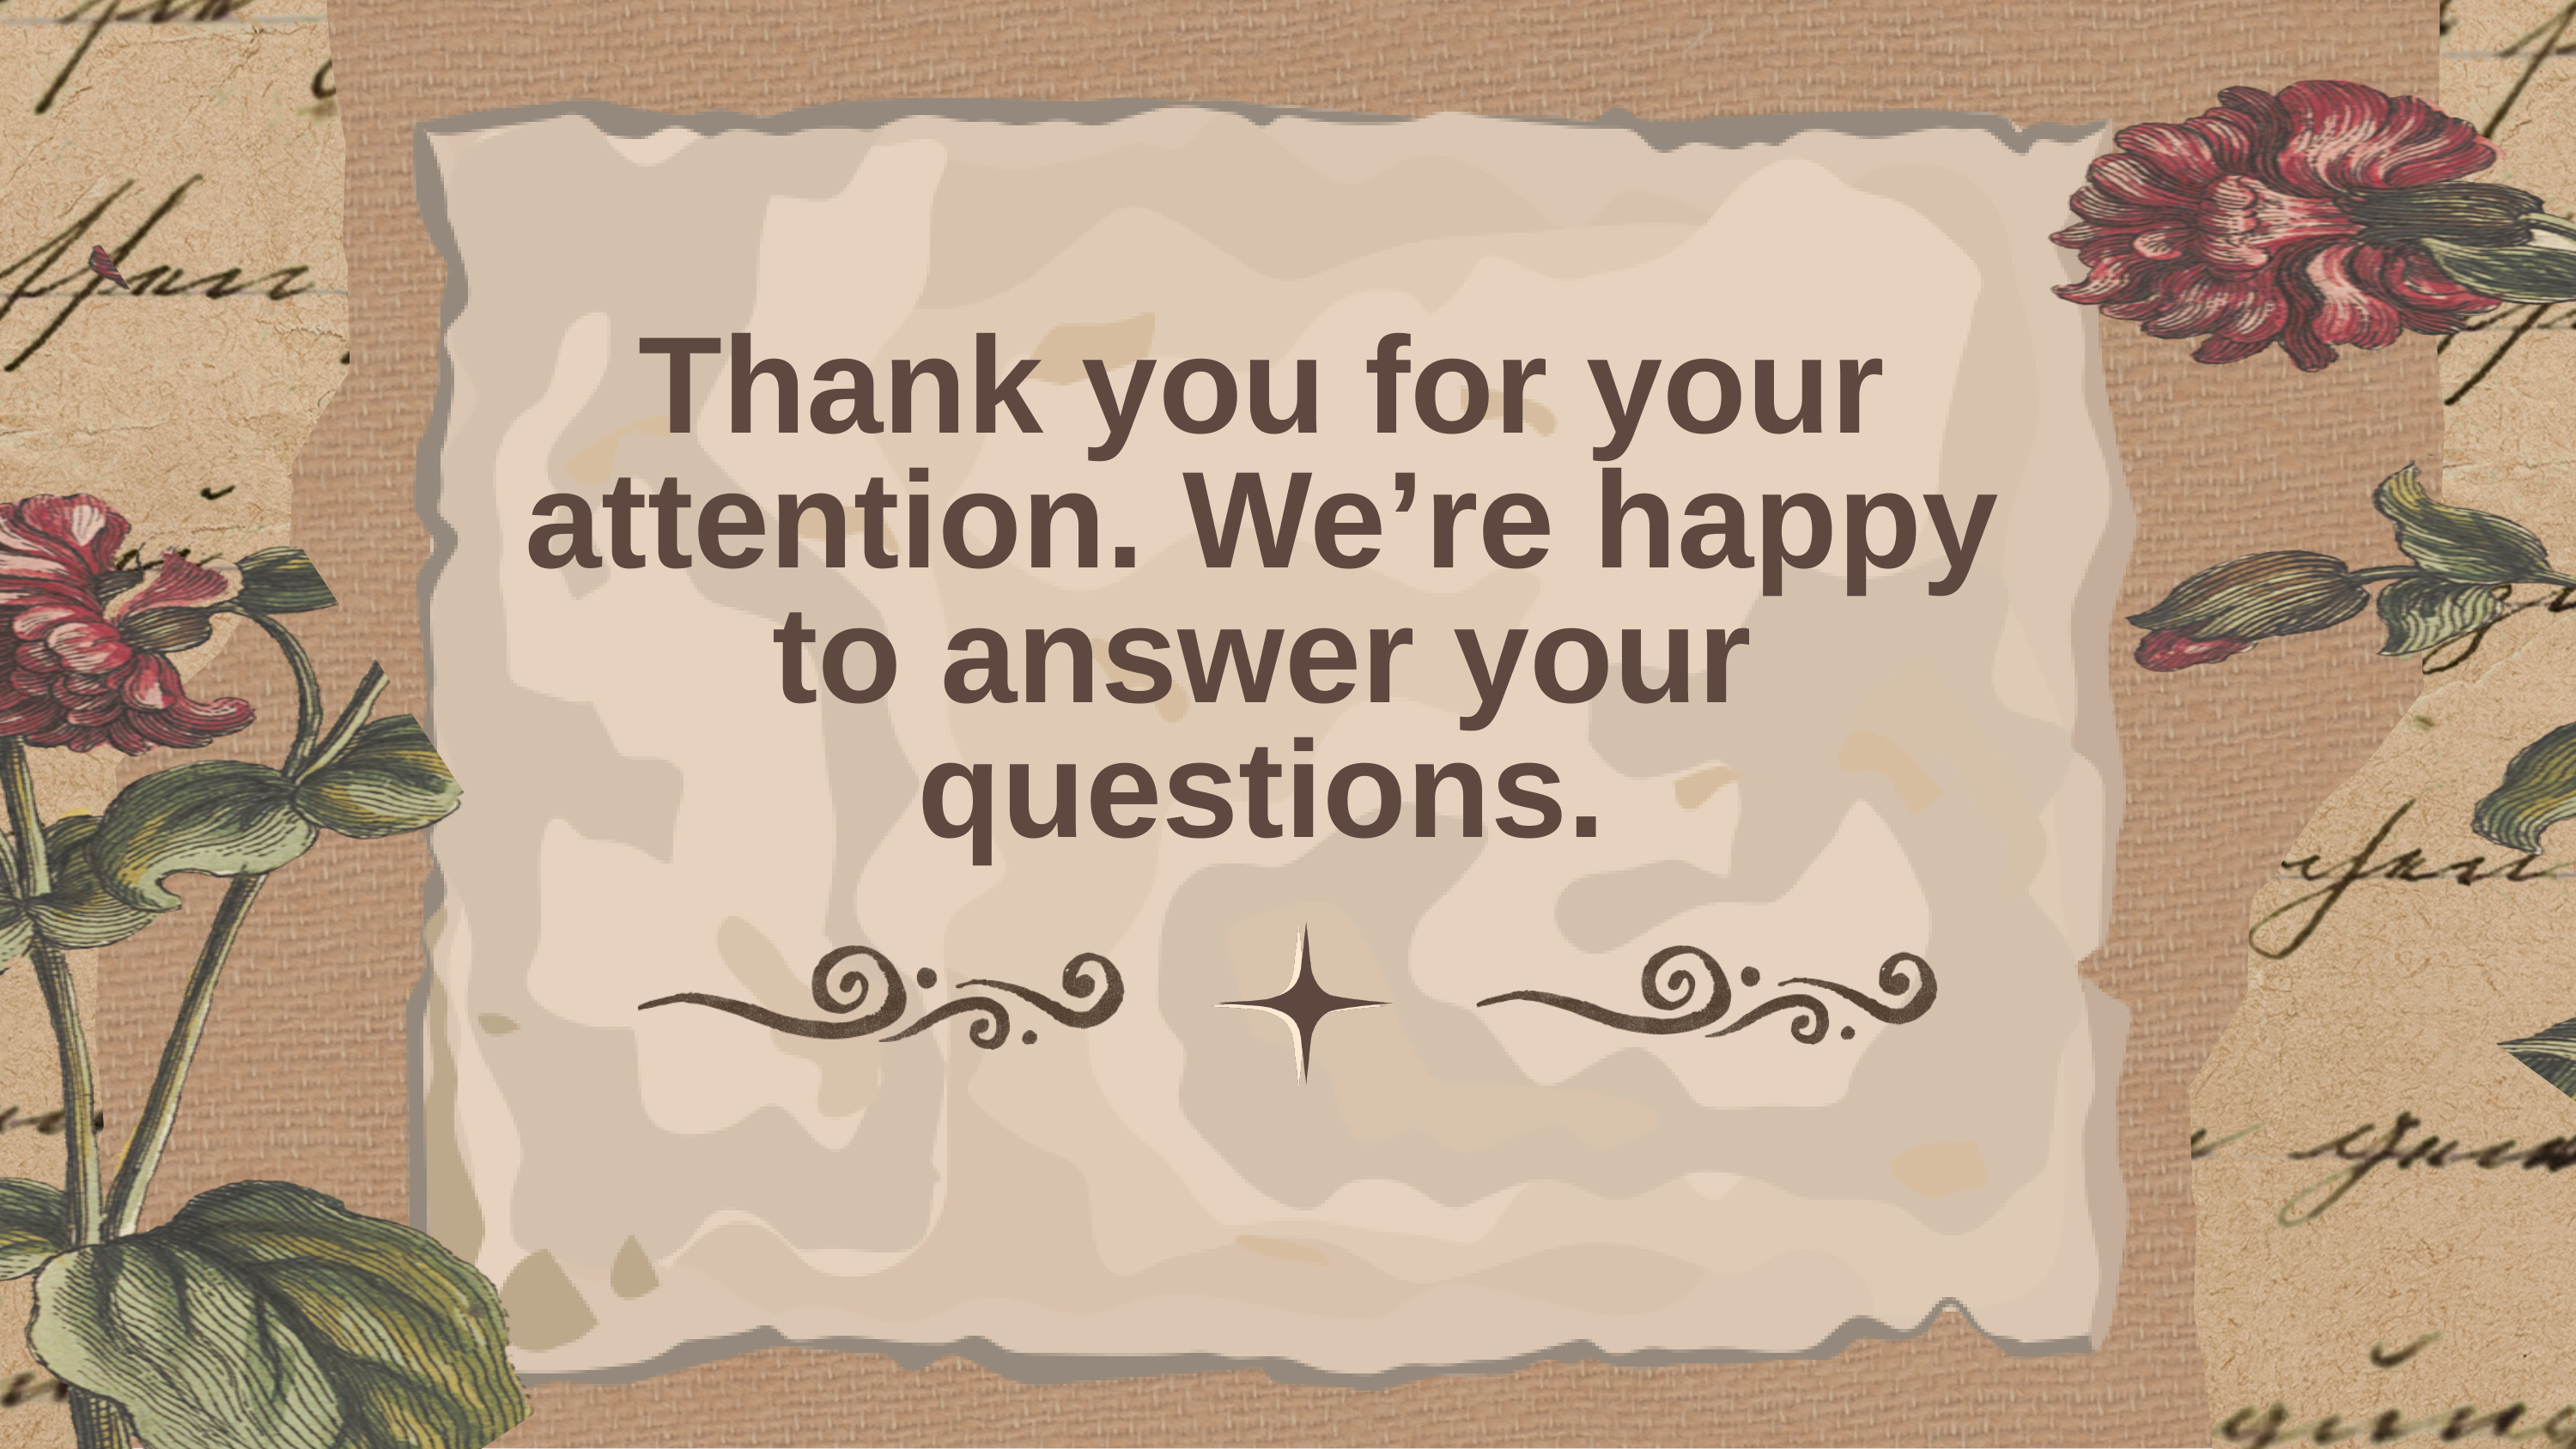

Thank you for your attention. We’re happy to answer your questions.